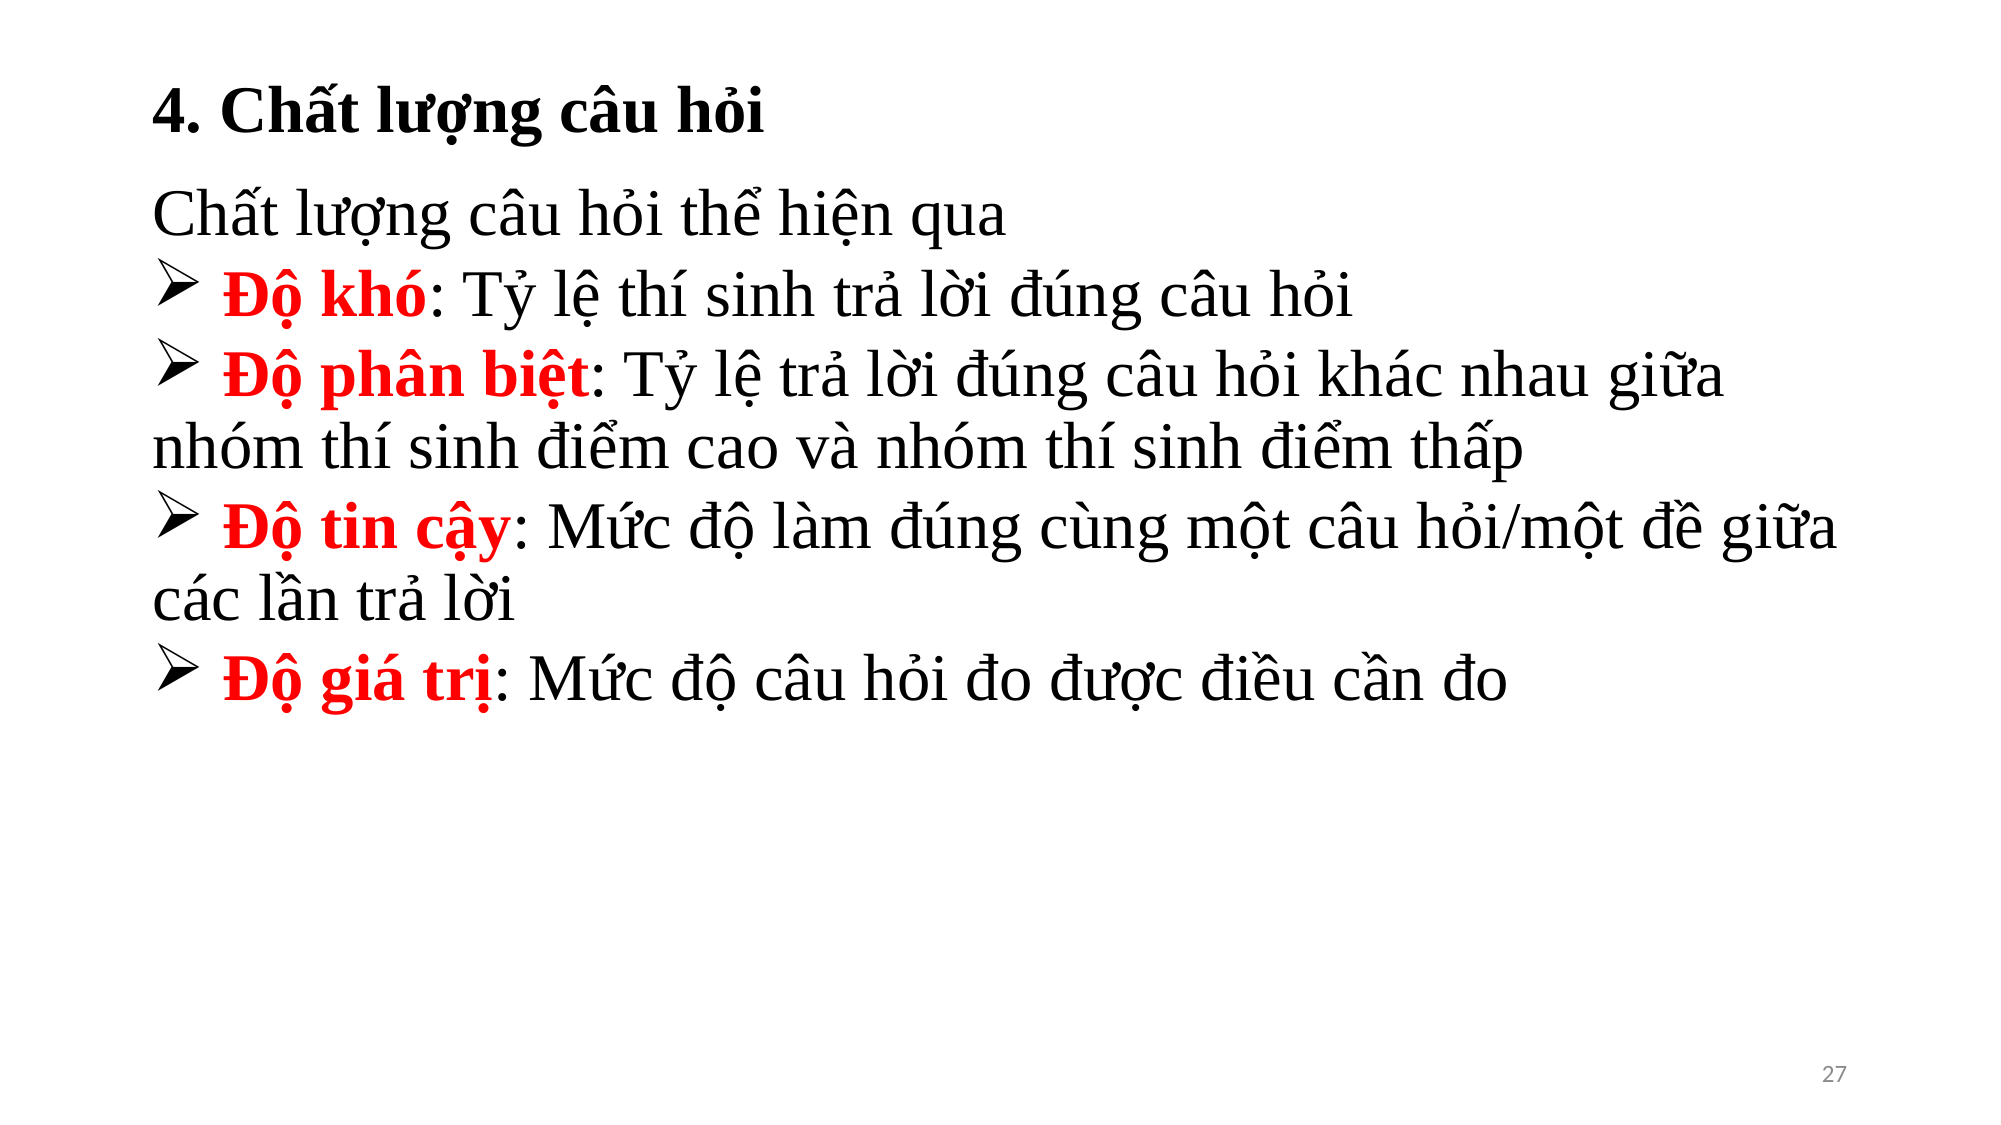

# 4. Chất lượng câu hỏi
Chất lượng câu hỏi thể hiện qua
 Độ khó: Tỷ lệ thí sinh trả lời đúng câu hỏi
 Độ phân biệt: Tỷ lệ trả lời đúng câu hỏi khác nhau giữa nhóm thí sinh điểm cao và nhóm thí sinh điểm thấp
 Độ tin cậy: Mức độ làm đúng cùng một câu hỏi/một đề giữa các lần trả lời
 Độ giá trị: Mức độ câu hỏi đo được điều cần đo
27